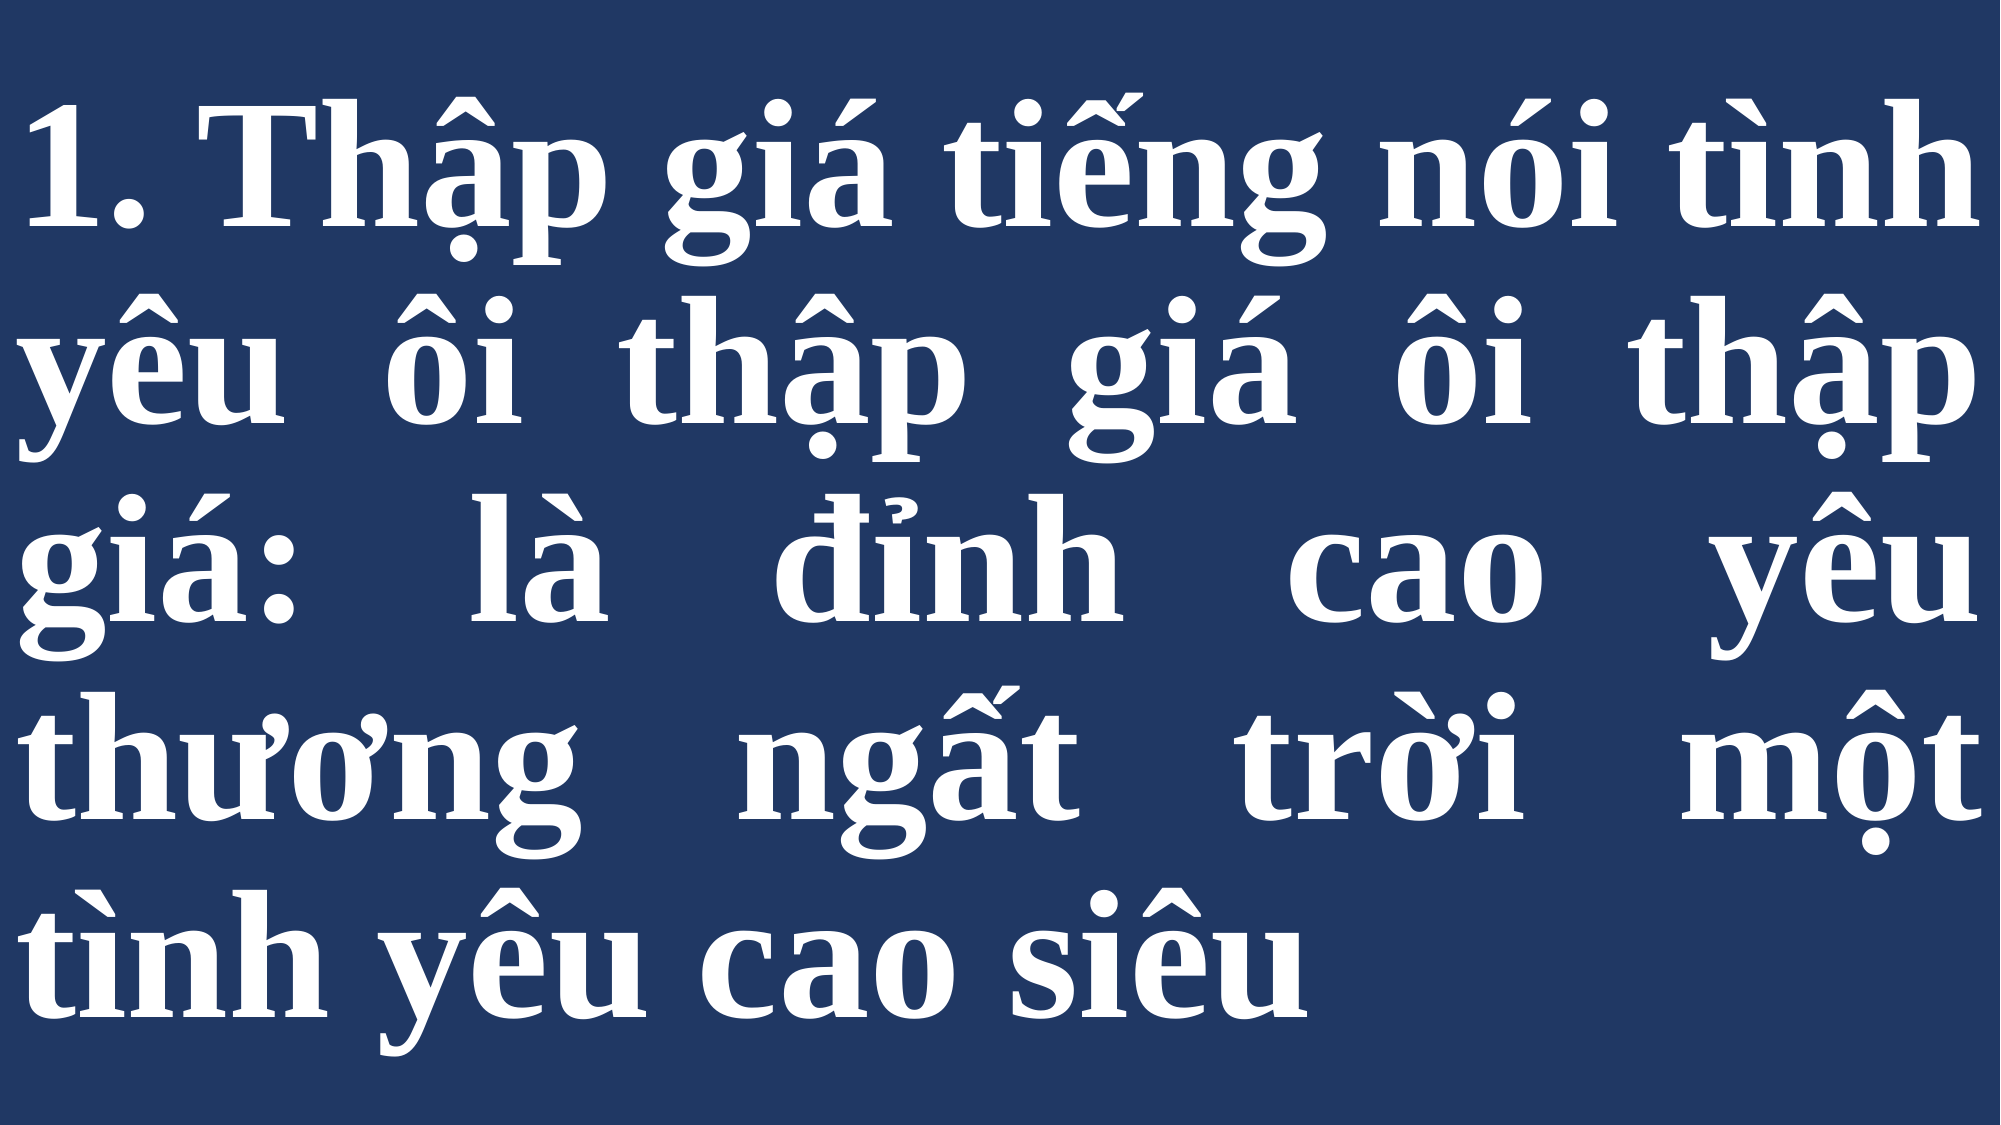

# 1. Thập giá tiếng nói tình yêu ôi thập giá ôi thập giá: là đỉnh cao yêu thương ngất trời một tình yêu cao siêu